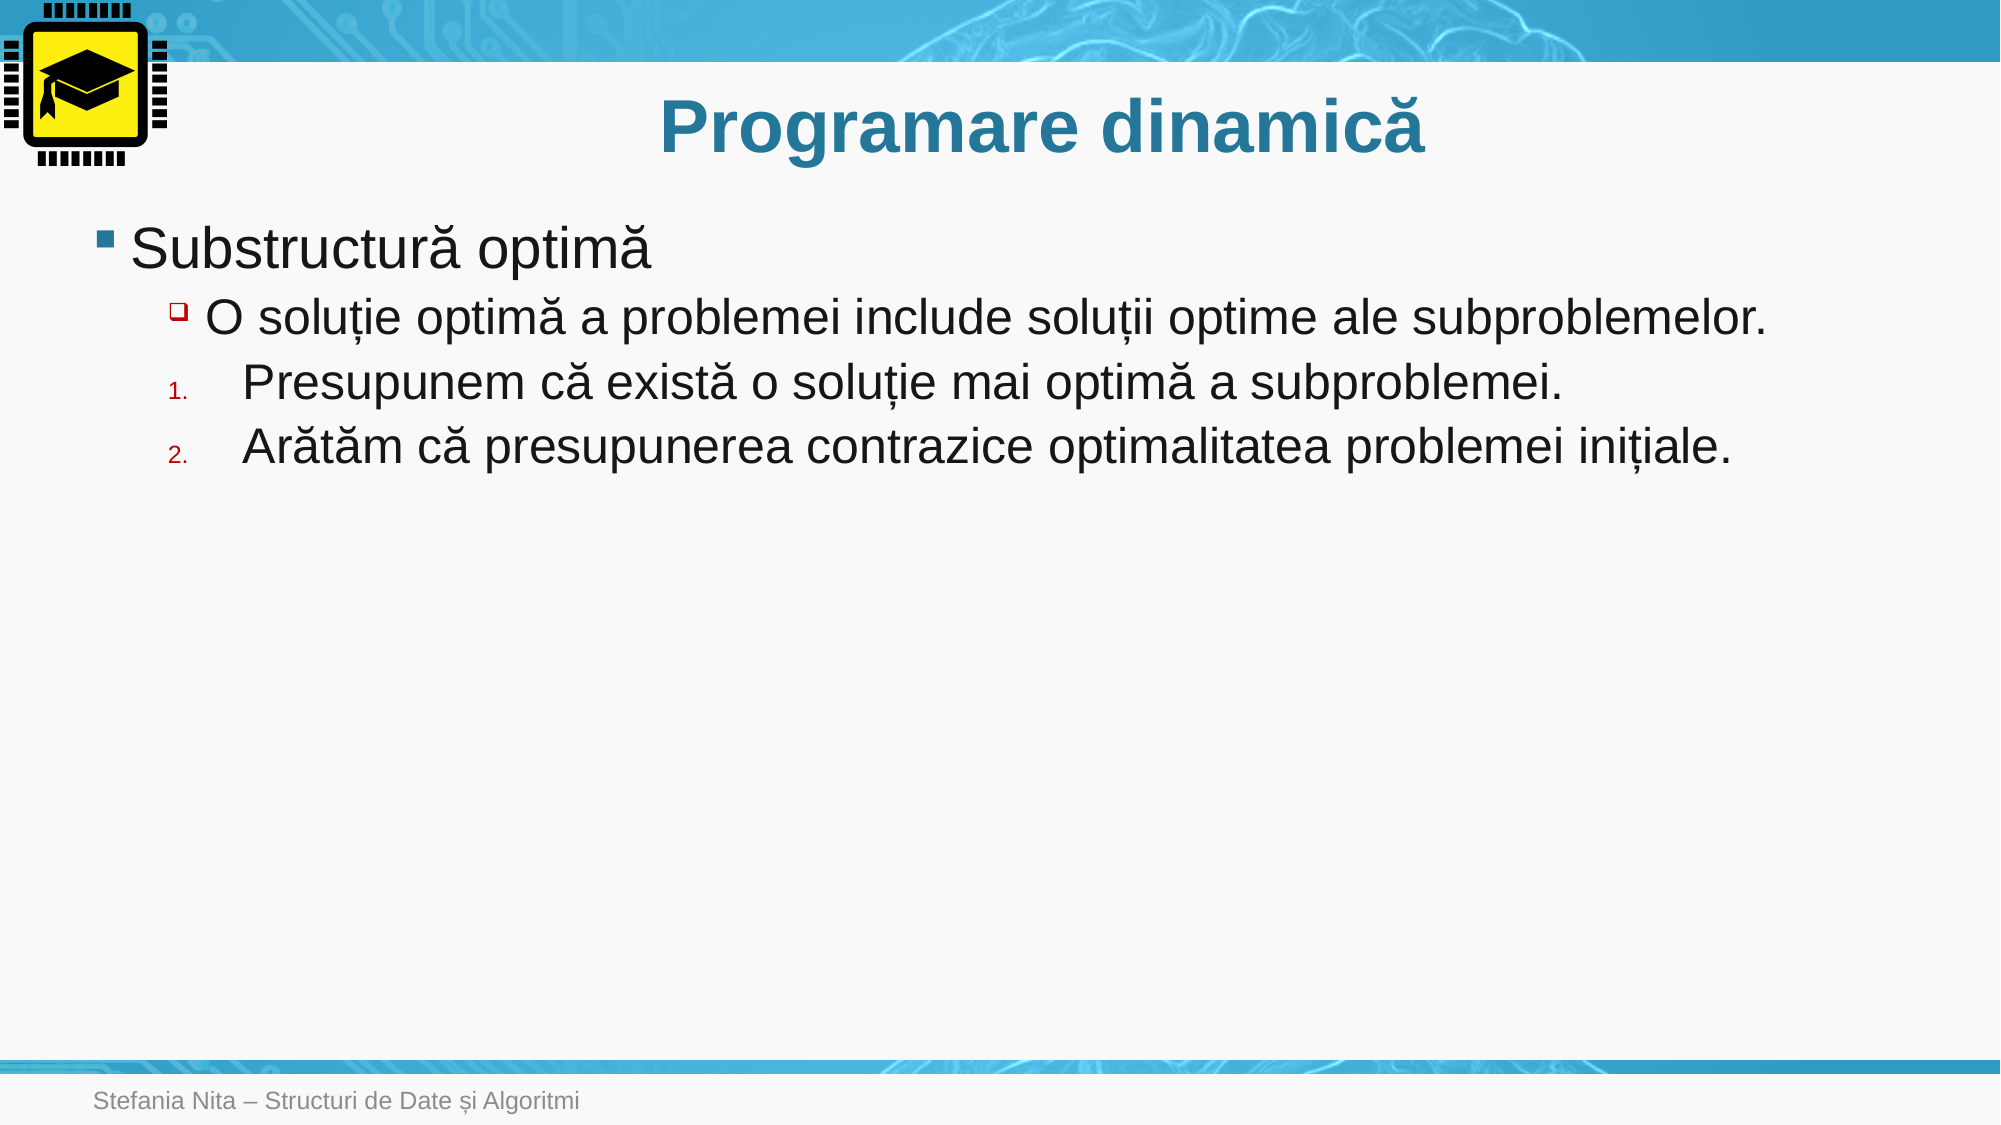

# Programare dinamică
Substructură optimă
O soluție optimă a problemei include soluții optime ale subproblemelor.
Presupunem că există o soluție mai optimă a subproblemei.
Arătăm că presupunerea contrazice optimalitatea problemei inițiale.
Stefania Nita – Structuri de Date și Algoritmi